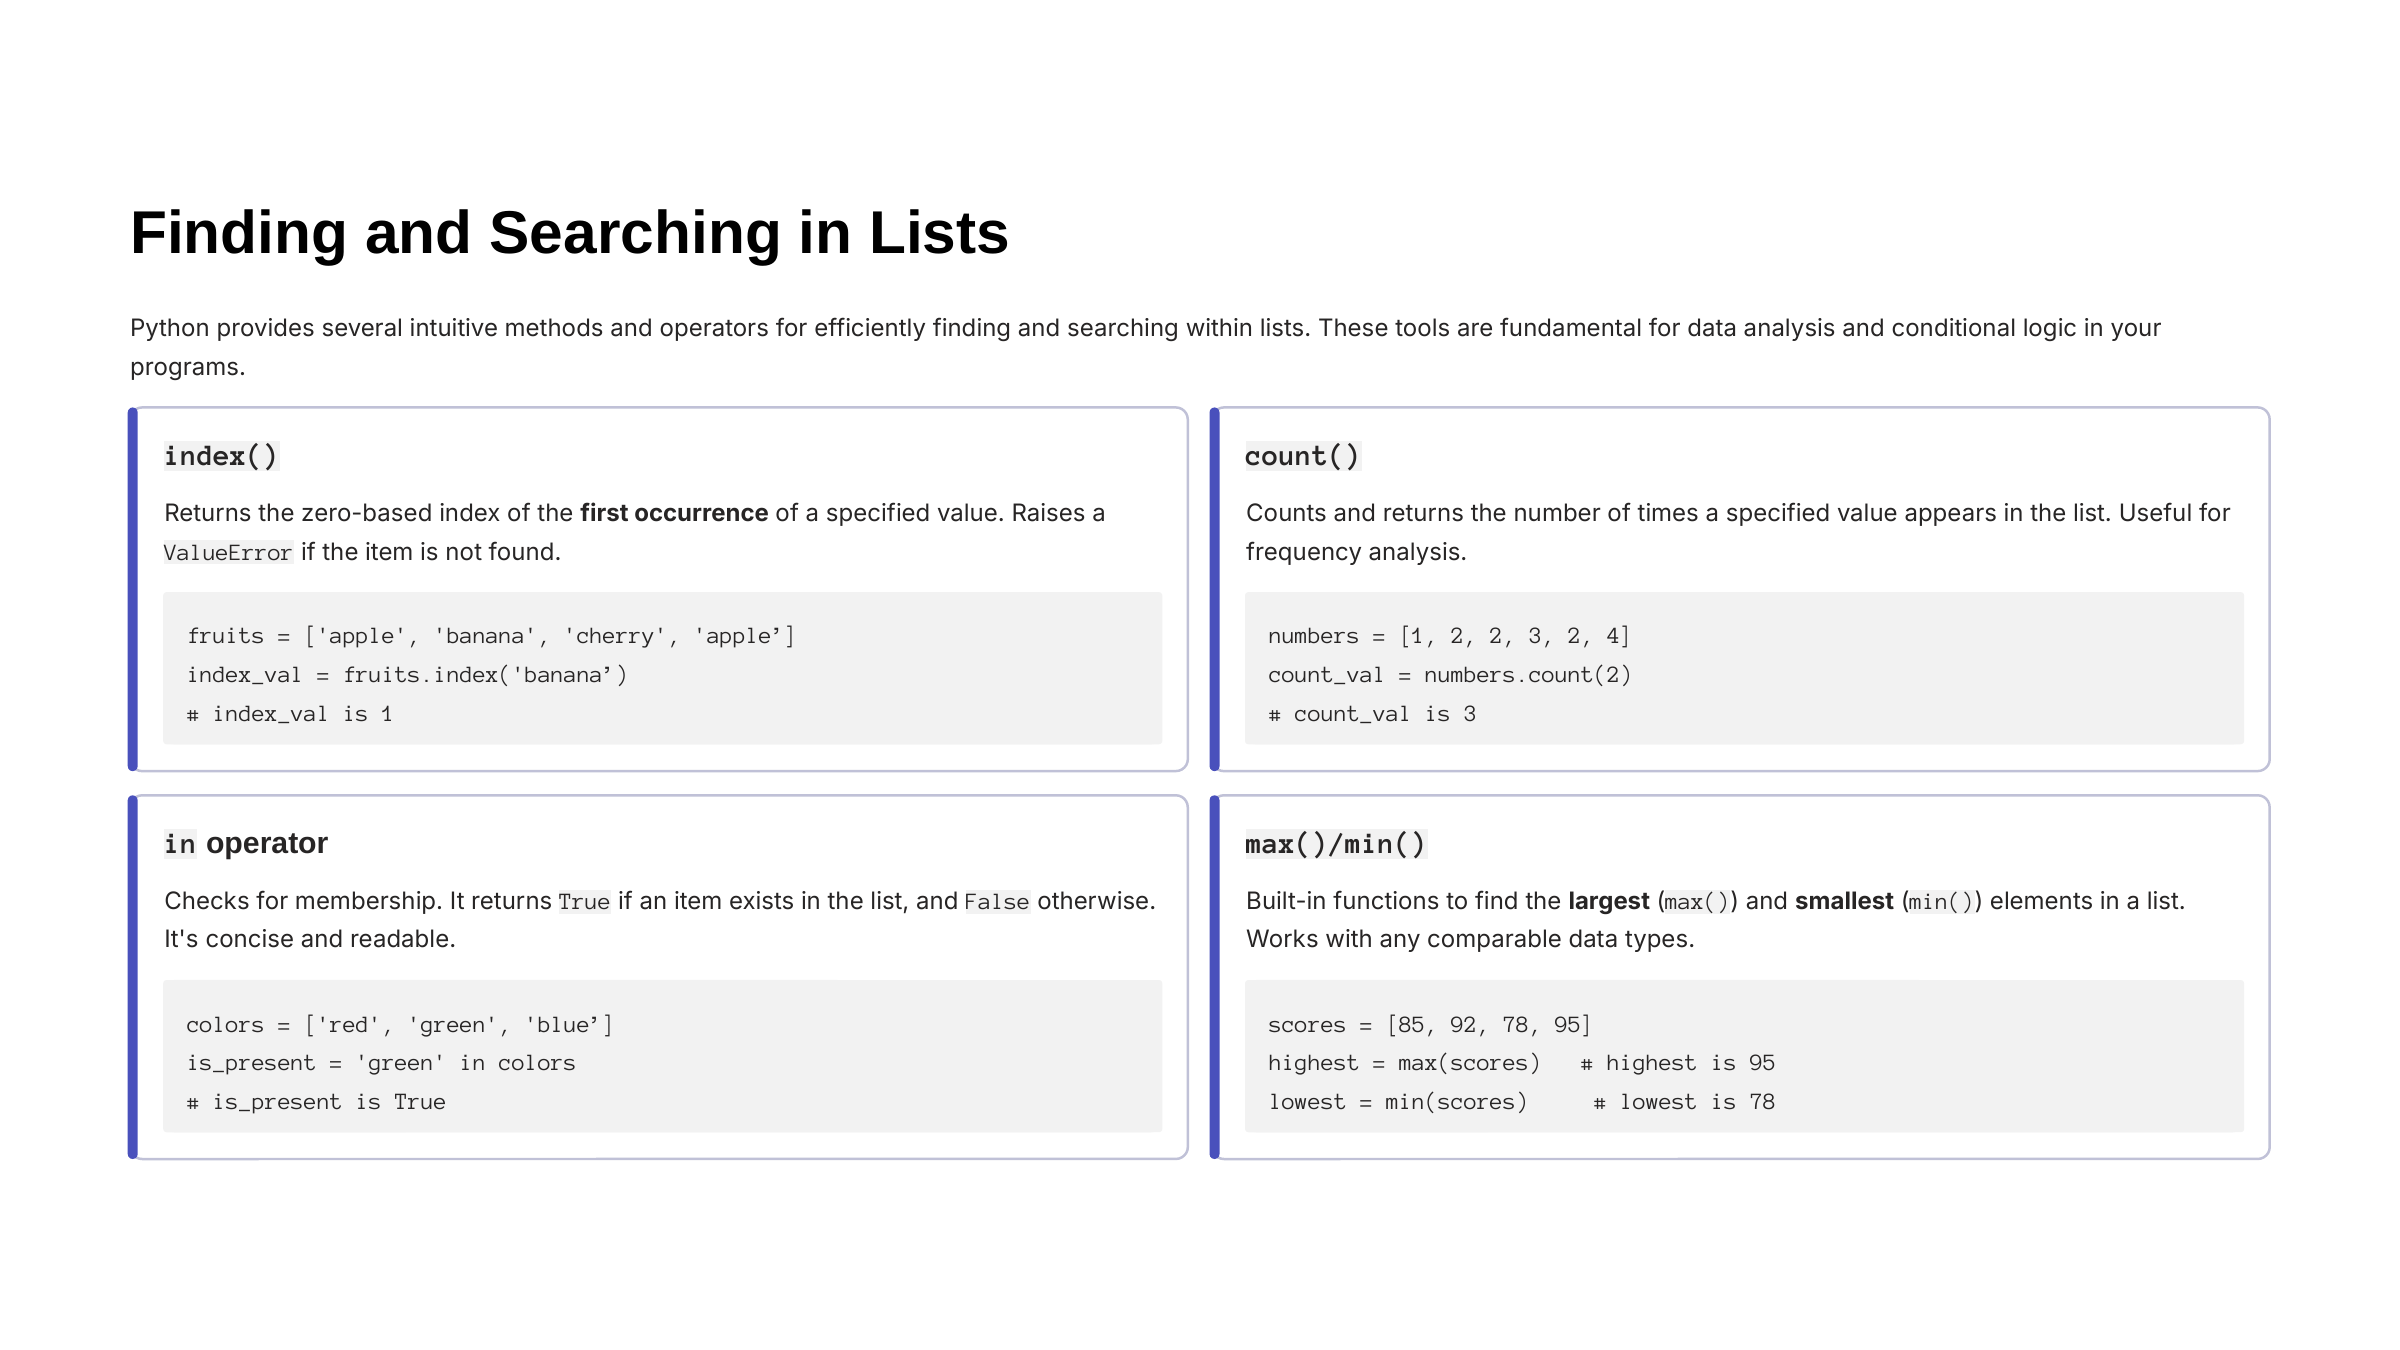

Finding and Searching in Lists
Python provides several intuitive methods and operators for efficiently finding and searching within lists. These tools are fundamental for data analysis and conditional logic in your programs.

index()
count()
Returns the zero-based index of the first occurrence of a specified value. Raises a ValueError if the item is not found.
Counts and returns the number of times a specified value appears in the list. Useful for frequency analysis.

fruits = ['apple', 'banana', 'cherry', 'apple’]
index_val = fruits.index('banana’)
# index_val is 1
numbers = [1, 2, 2, 3, 2, 4]
count_val = numbers.count(2)
# count_val is 3

in operator
max()/min()
Checks for membership. It returns True if an item exists in the list, and False otherwise. It's concise and readable.
Built-in functions to find the largest (max()) and smallest (min()) elements in a list. Works with any comparable data types.

colors = ['red', 'green', 'blue’]
is_present = 'green' in colors
# is_present is True
scores = [85, 92, 78, 95]
highest = max(scores)   # highest is 95
lowest = min(scores)     # lowest is 78